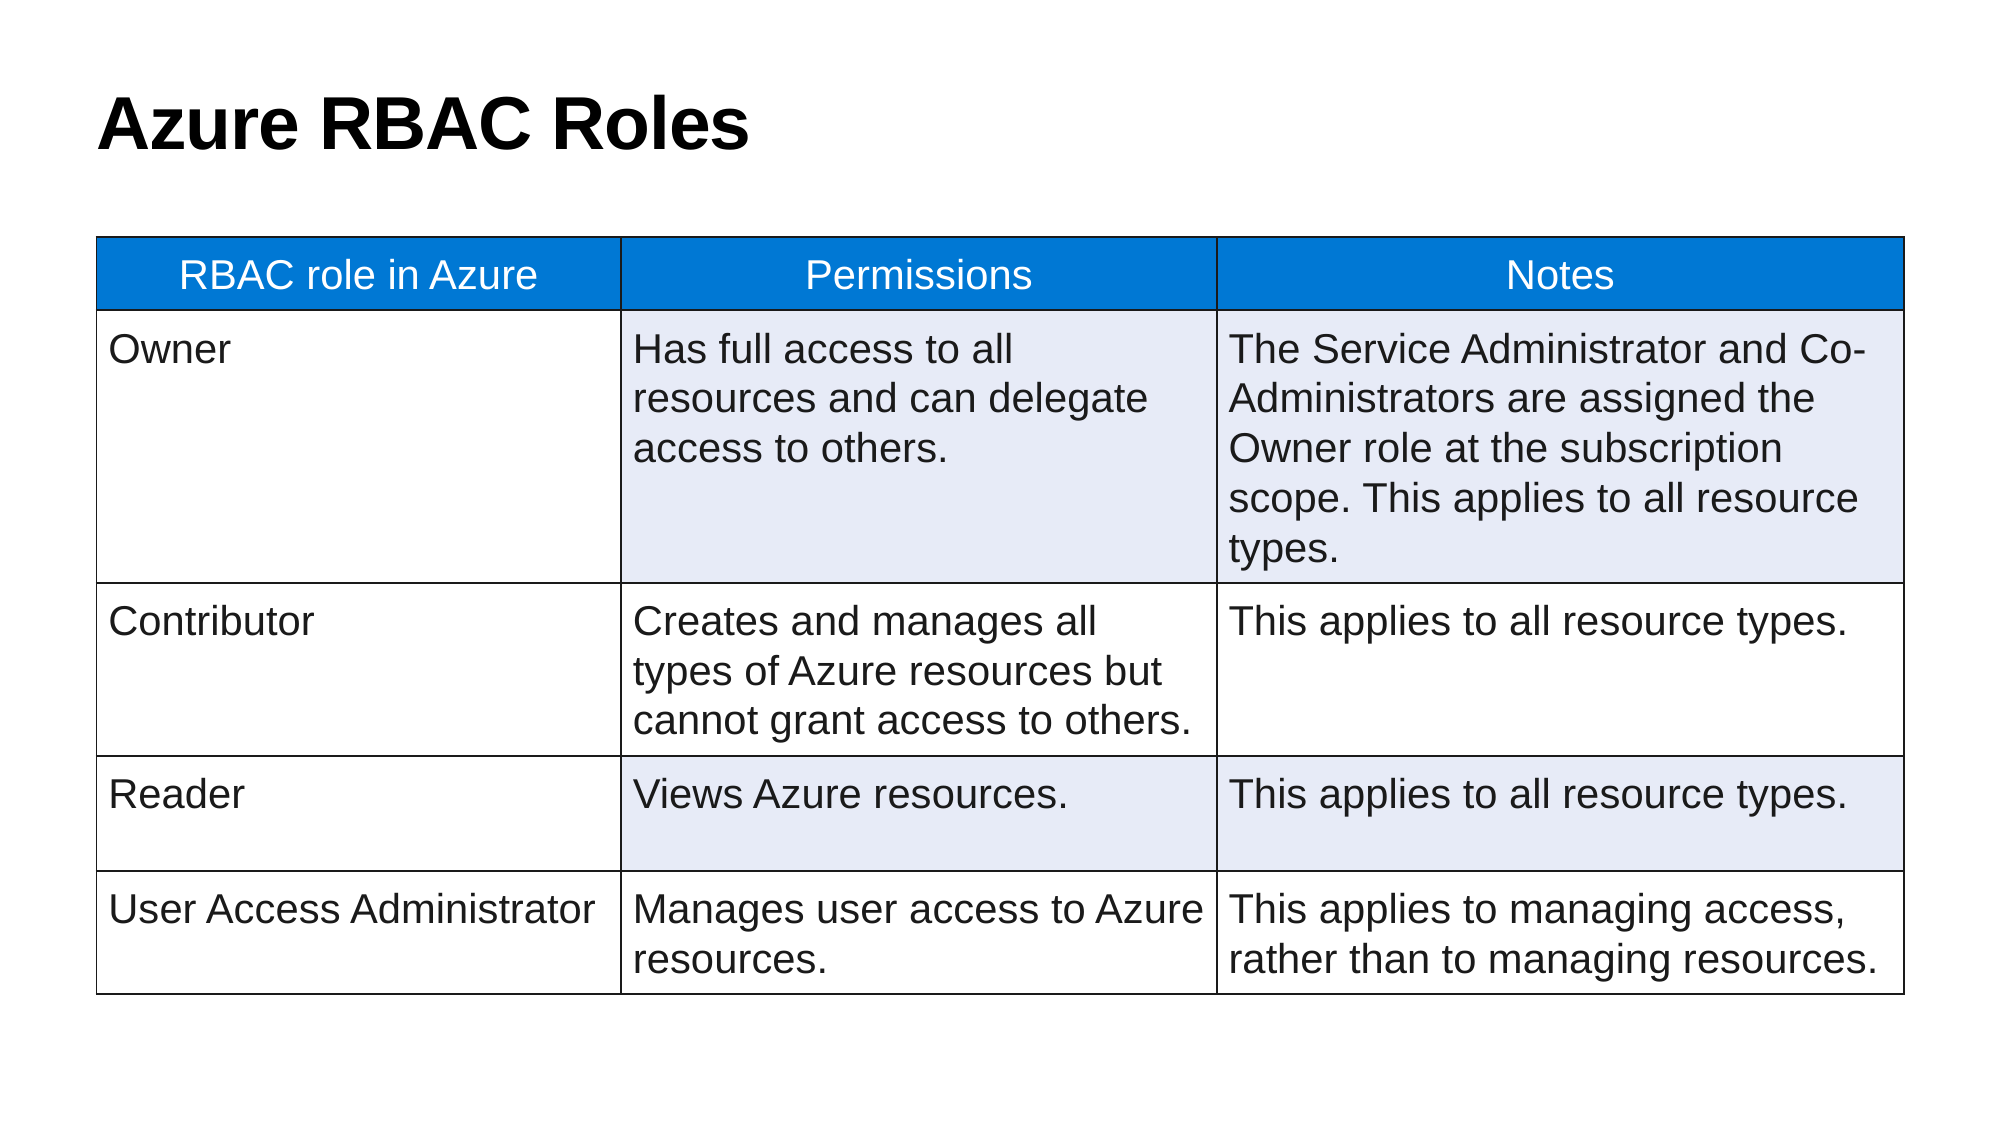

# Azure RBAC Roles
| RBAC role in Azure | Permissions | Notes |
| --- | --- | --- |
| Owner | Has full access to all resources and can delegate access to others. | The Service Administrator and Co-Administrators are assigned the Owner role at the subscription scope. This applies to all resource types. |
| Contributor | Creates and manages all types of Azure resources but cannot grant access to others. | This applies to all resource types. |
| Reader | Views Azure resources. | This applies to all resource types. |
| User Access Administrator | Manages user access to Azure resources. | This applies to managing access, rather than to managing resources. |